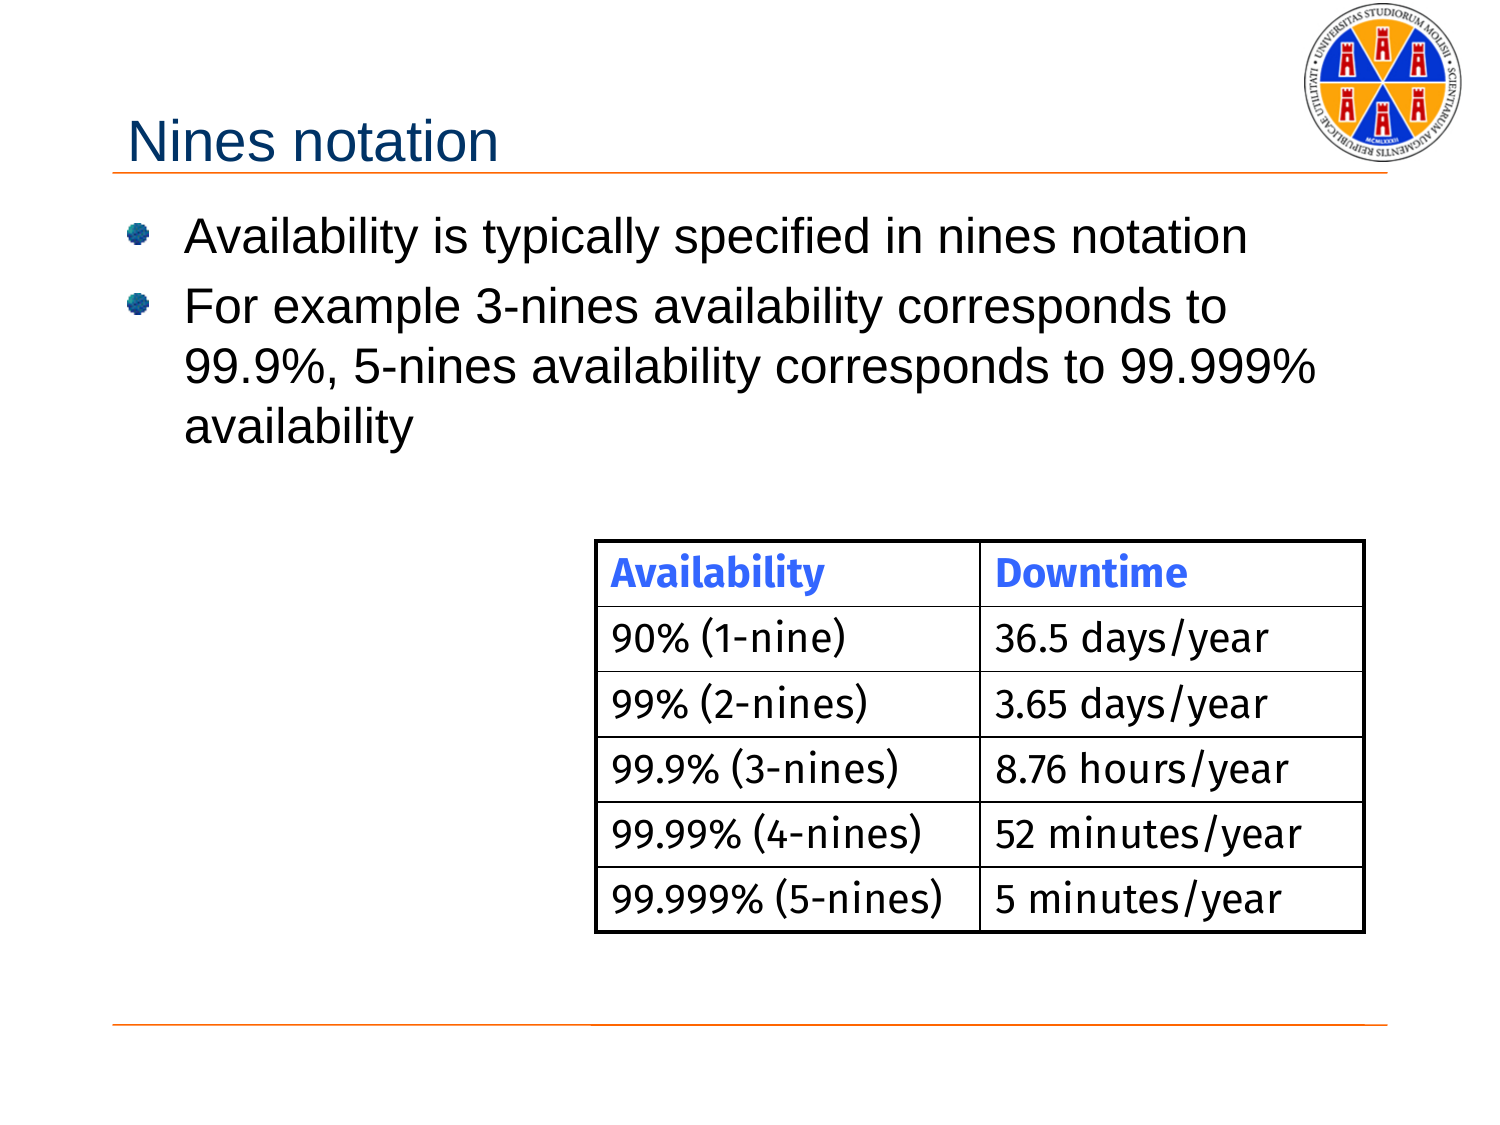

# Nines notation
Availability is typically specified in nines notation
For example 3-nines availability corresponds to 99.9%, 5-nines availability corresponds to 99.999% availability

| Availability | Downtime |
| --- | --- |
| 90% (1-nine) | 36.5 days/year |
| 99% (2-nines) | 3.65 days/year |
| 99.9% (3-nines) | 8.76 hours/year |
| 99.99% (4-nines) | 52 minutes/year |
| 99.999% (5-nines) | 5 minutes/year |